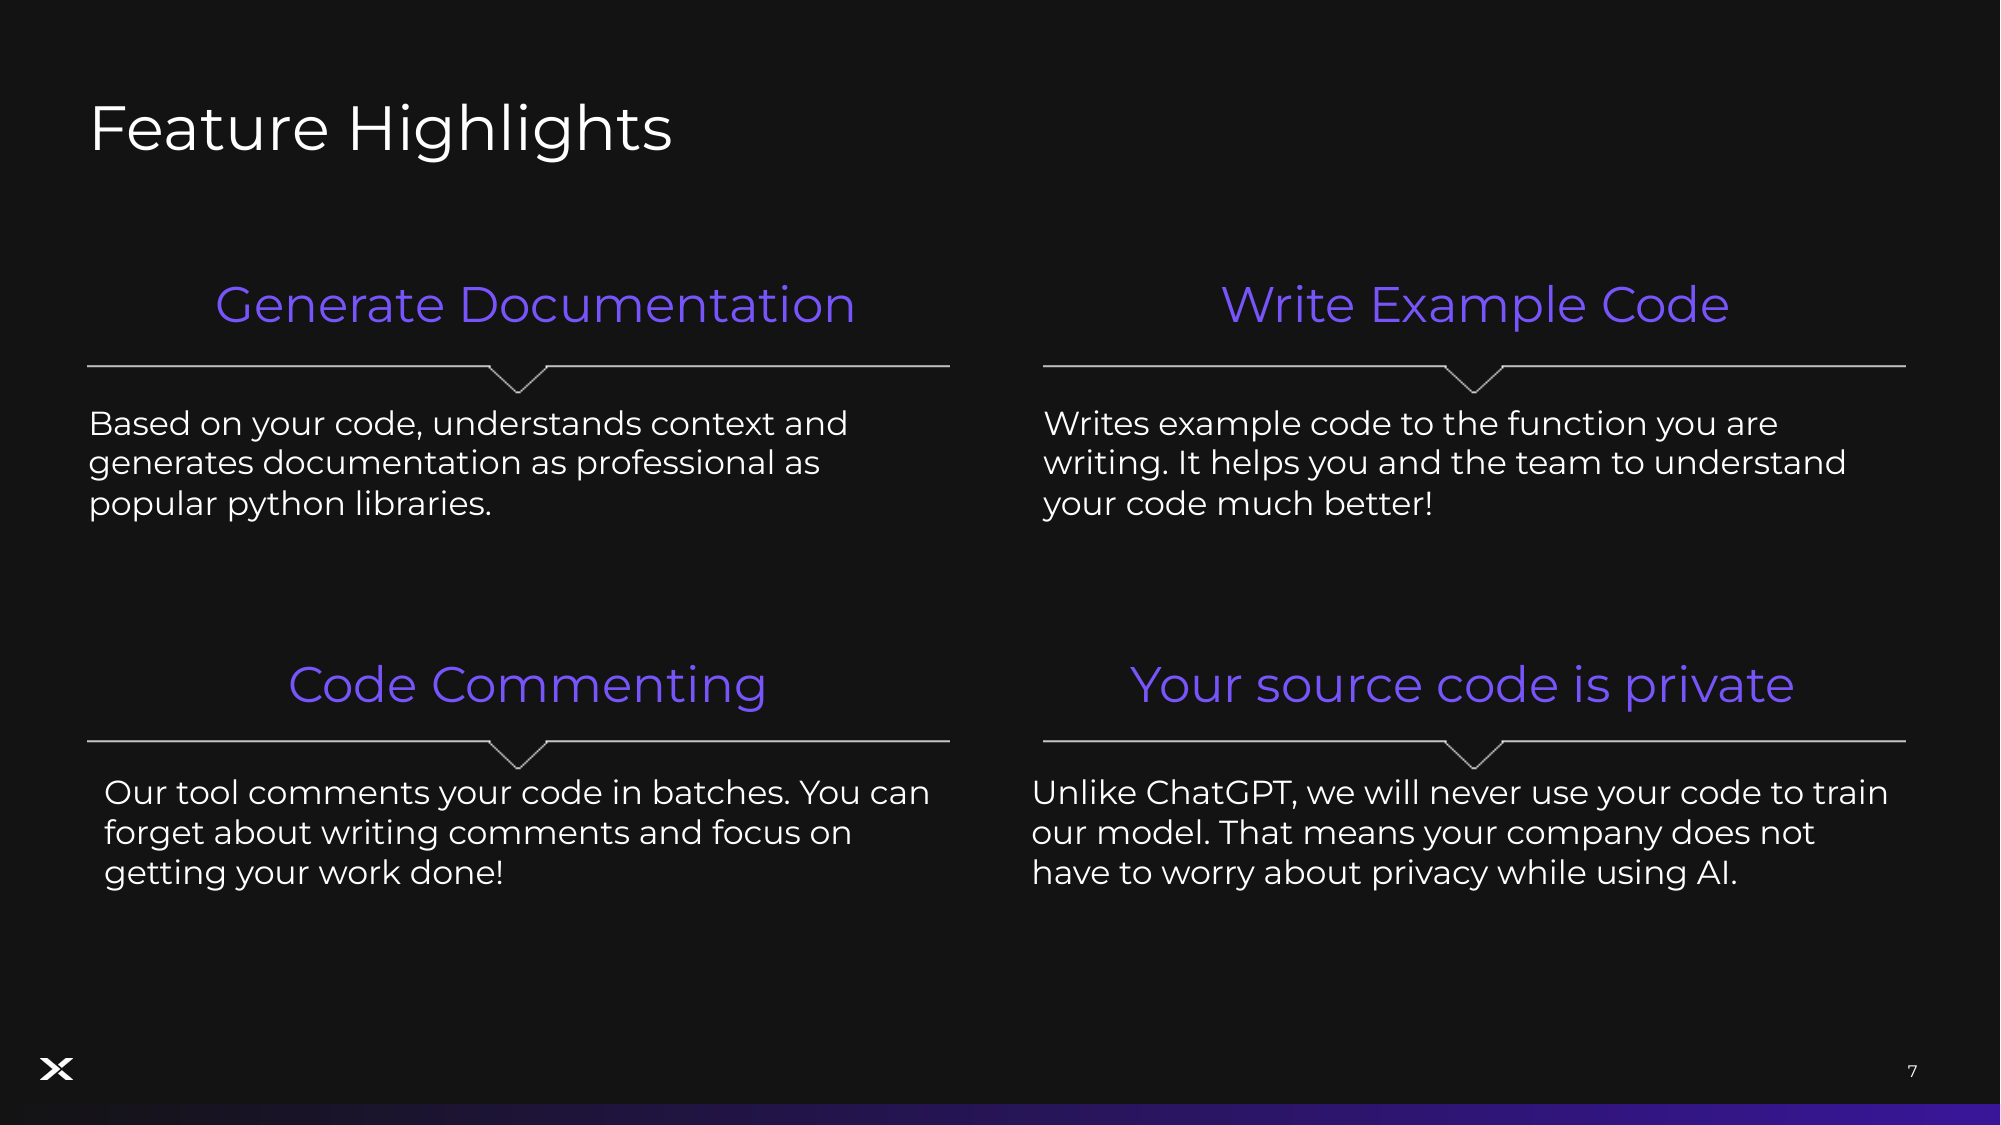

# Feature Highlights
Write Example Code
Generate Documentation
Based on your code, understands context and generates documentation as professional as popular python libraries.
Writes example code to the function you are writing. It helps you and the team to understand your code much better!
Code Commenting
Your source code is private
Our tool comments your code in batches. You can forget about writing comments and focus on getting your work done!
Unlike ChatGPT, we will never use your code to train our model. That means your company does not have to worry about privacy while using AI.
7